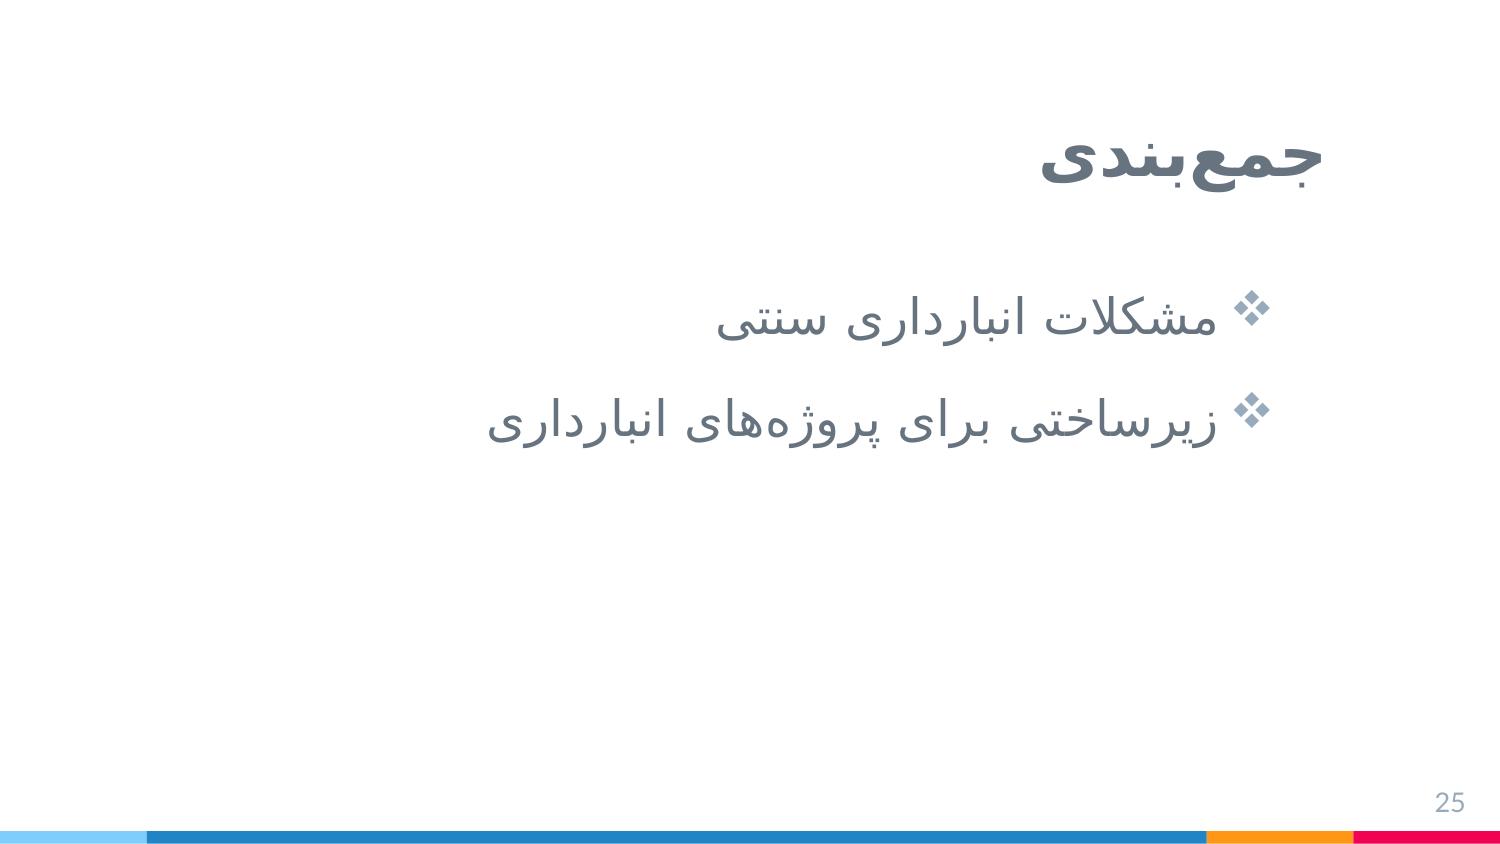

# جمع‌بندی
مشکلات انبارداری سنتی
زیرساختی برای پروژه‌های انبارداری
25